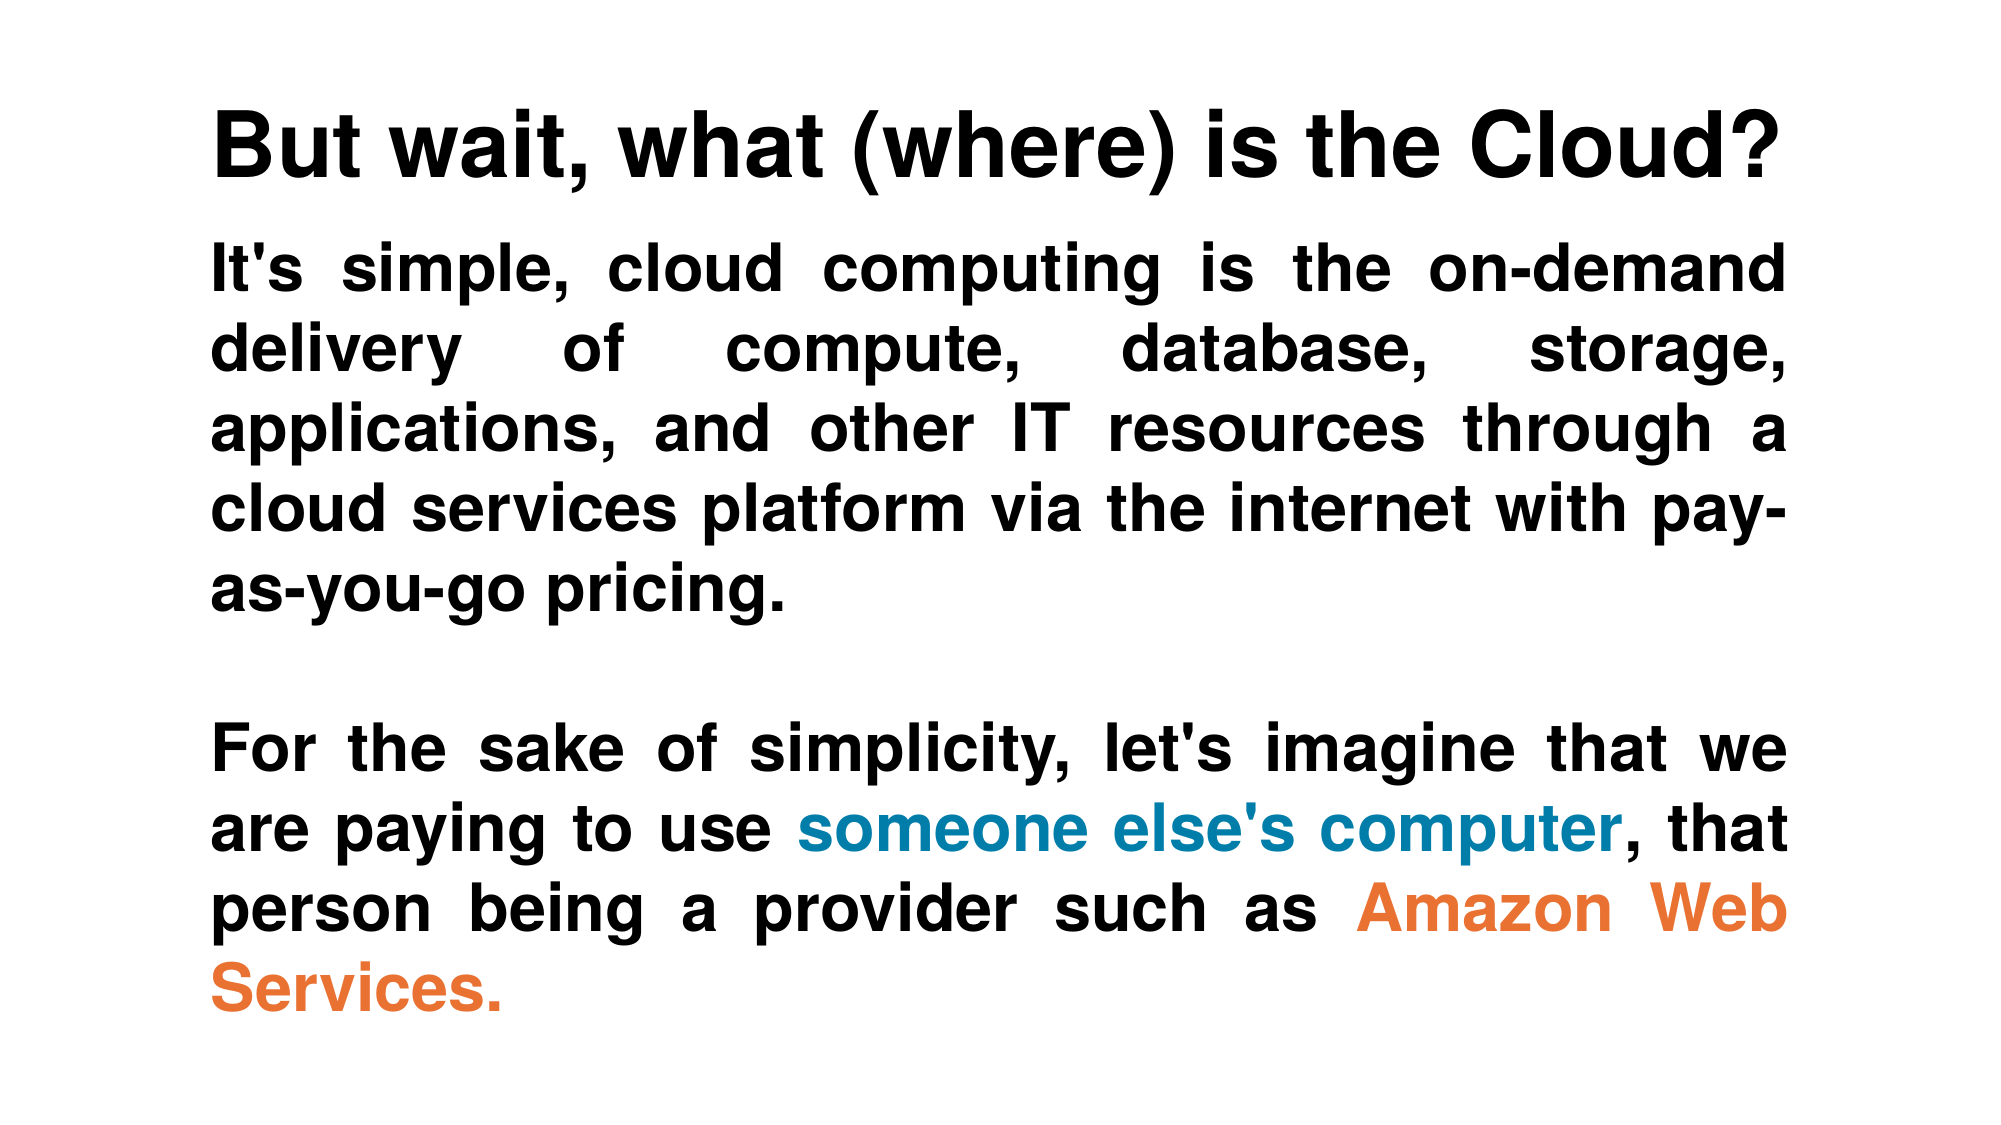

# But wait, what (where) is the Cloud?
It's simple, cloud computing is the on-demand delivery of compute, database, storage, applications, and other IT resources through a cloud services platform via the internet with pay-as-you-go pricing.

For the sake of simplicity, let's imagine that we are paying to use someone else's computer, that person being a provider such as Amazon Web Services.